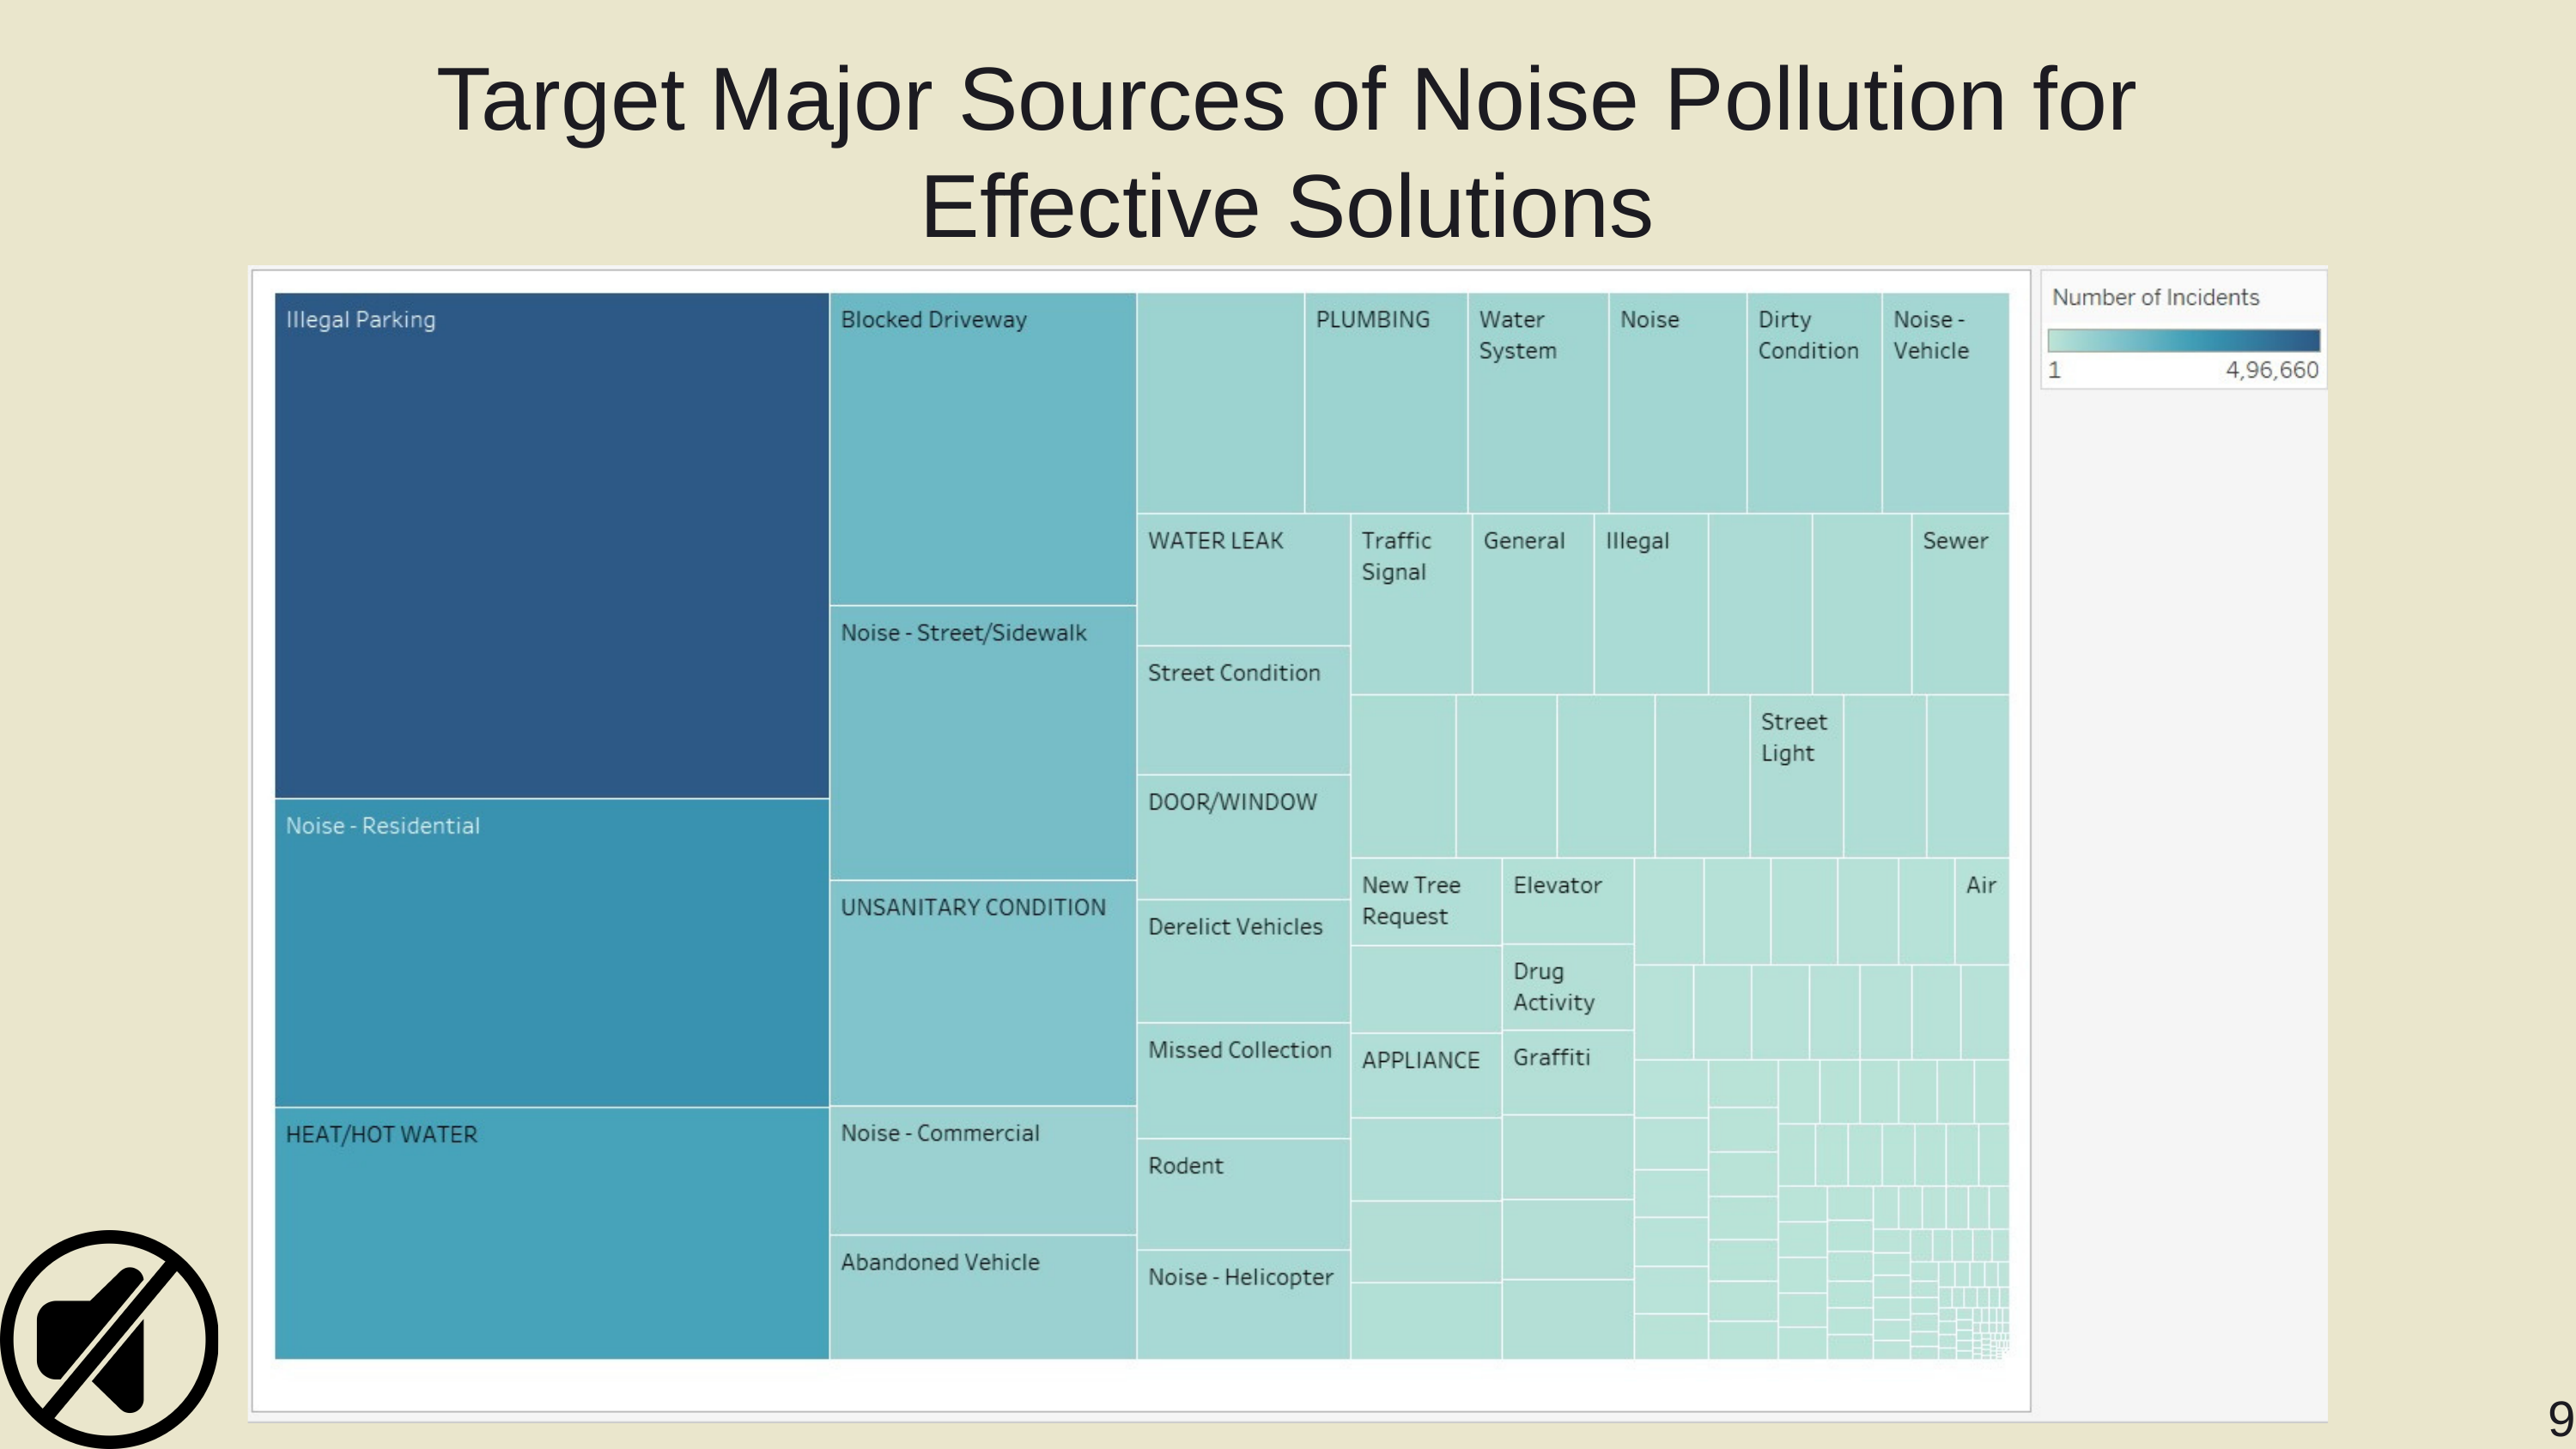

Target Major Sources of Noise Pollution for Effective Solutions

9